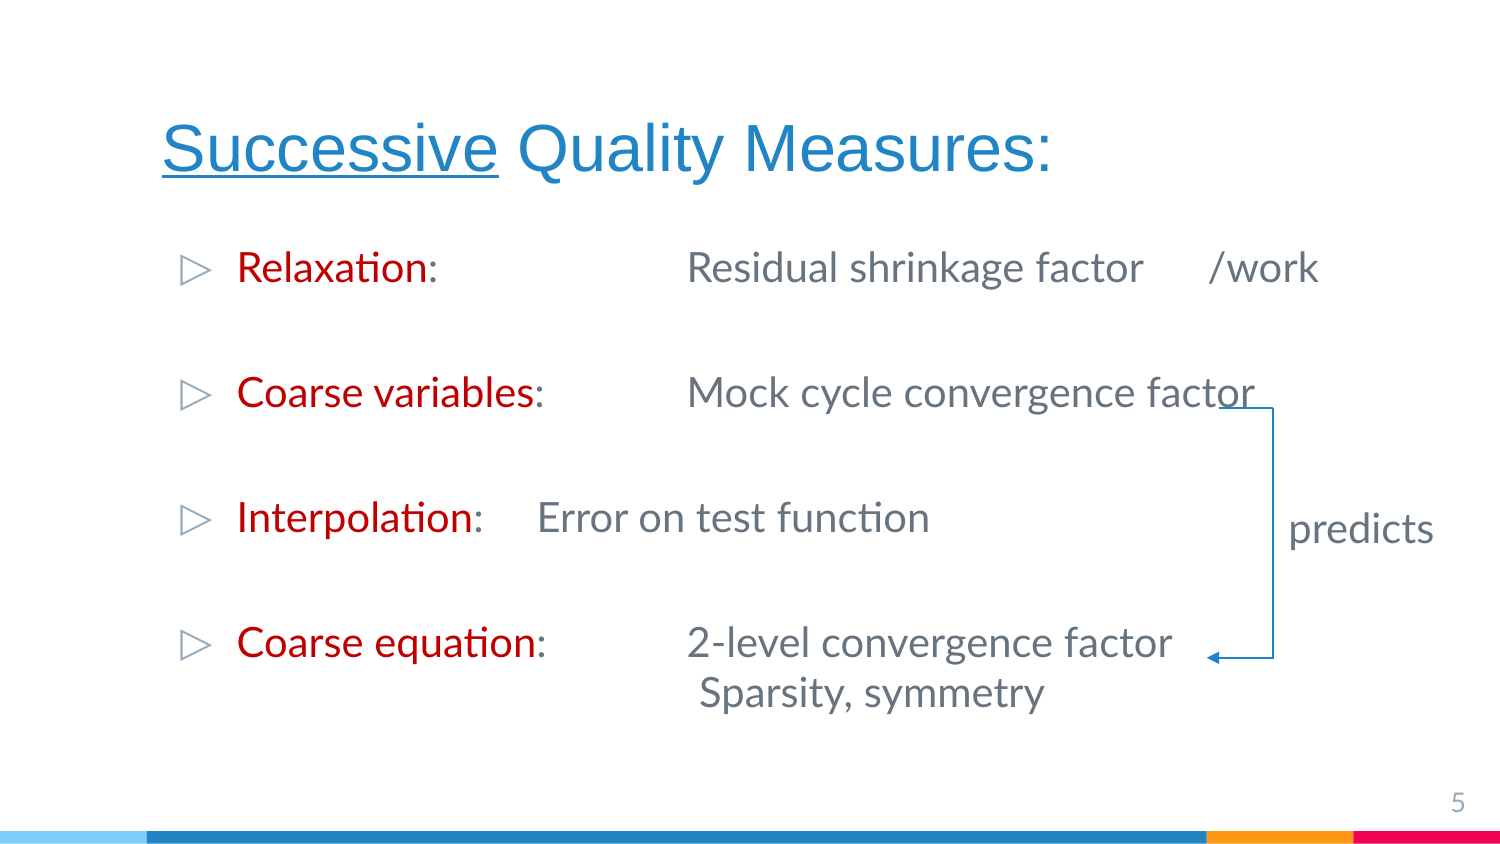

# Successive Quality Measures:
Relaxation: 		Residual shrinkage factor      /work

Coarse variables: 	Mock cycle convergence factor

Interpolation: 	Error on test function

Coarse equation: 	2-level convergence factor
			Sparsity, symmetry
predicts
5